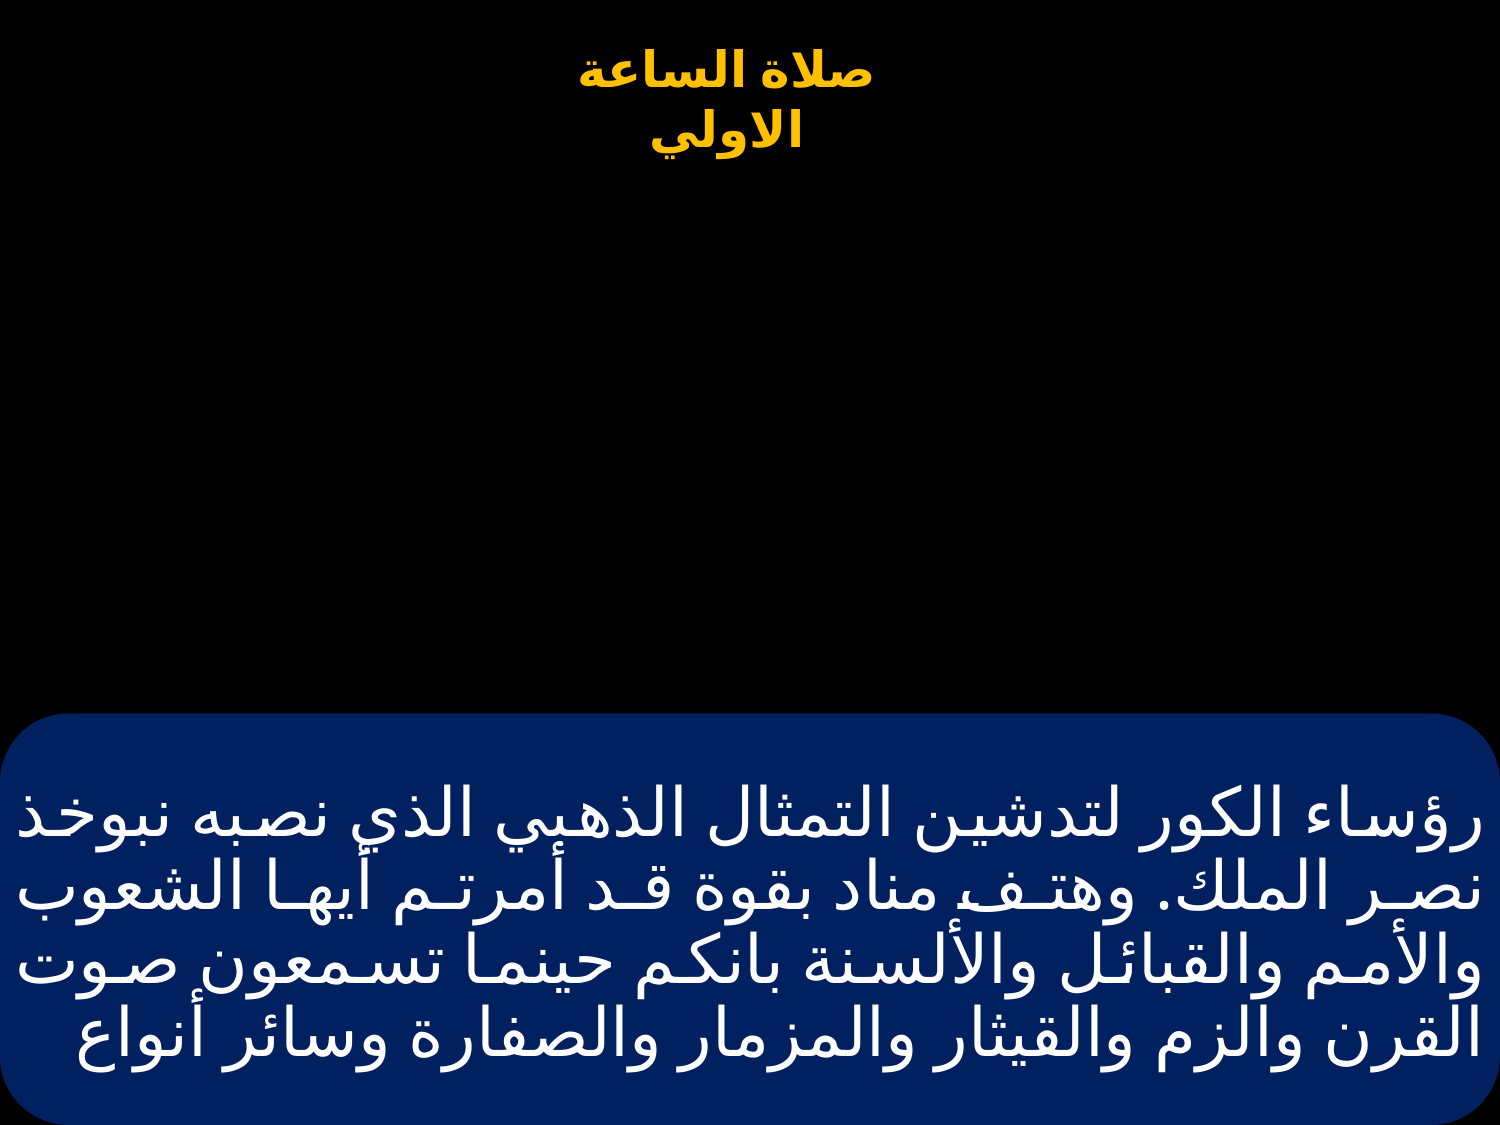

# رؤساء الكور لتدشين التمثال الذهبي الذي نصبه نبوخذ نصر الملك. وهتف مناد بقوة قد أمرتم أيها الشعوب والأمم والقبائل والألسنة بانكم حينما تسمعون صوت القرن والزم والقيثار والمزمار والصفارة وسائر أنواع